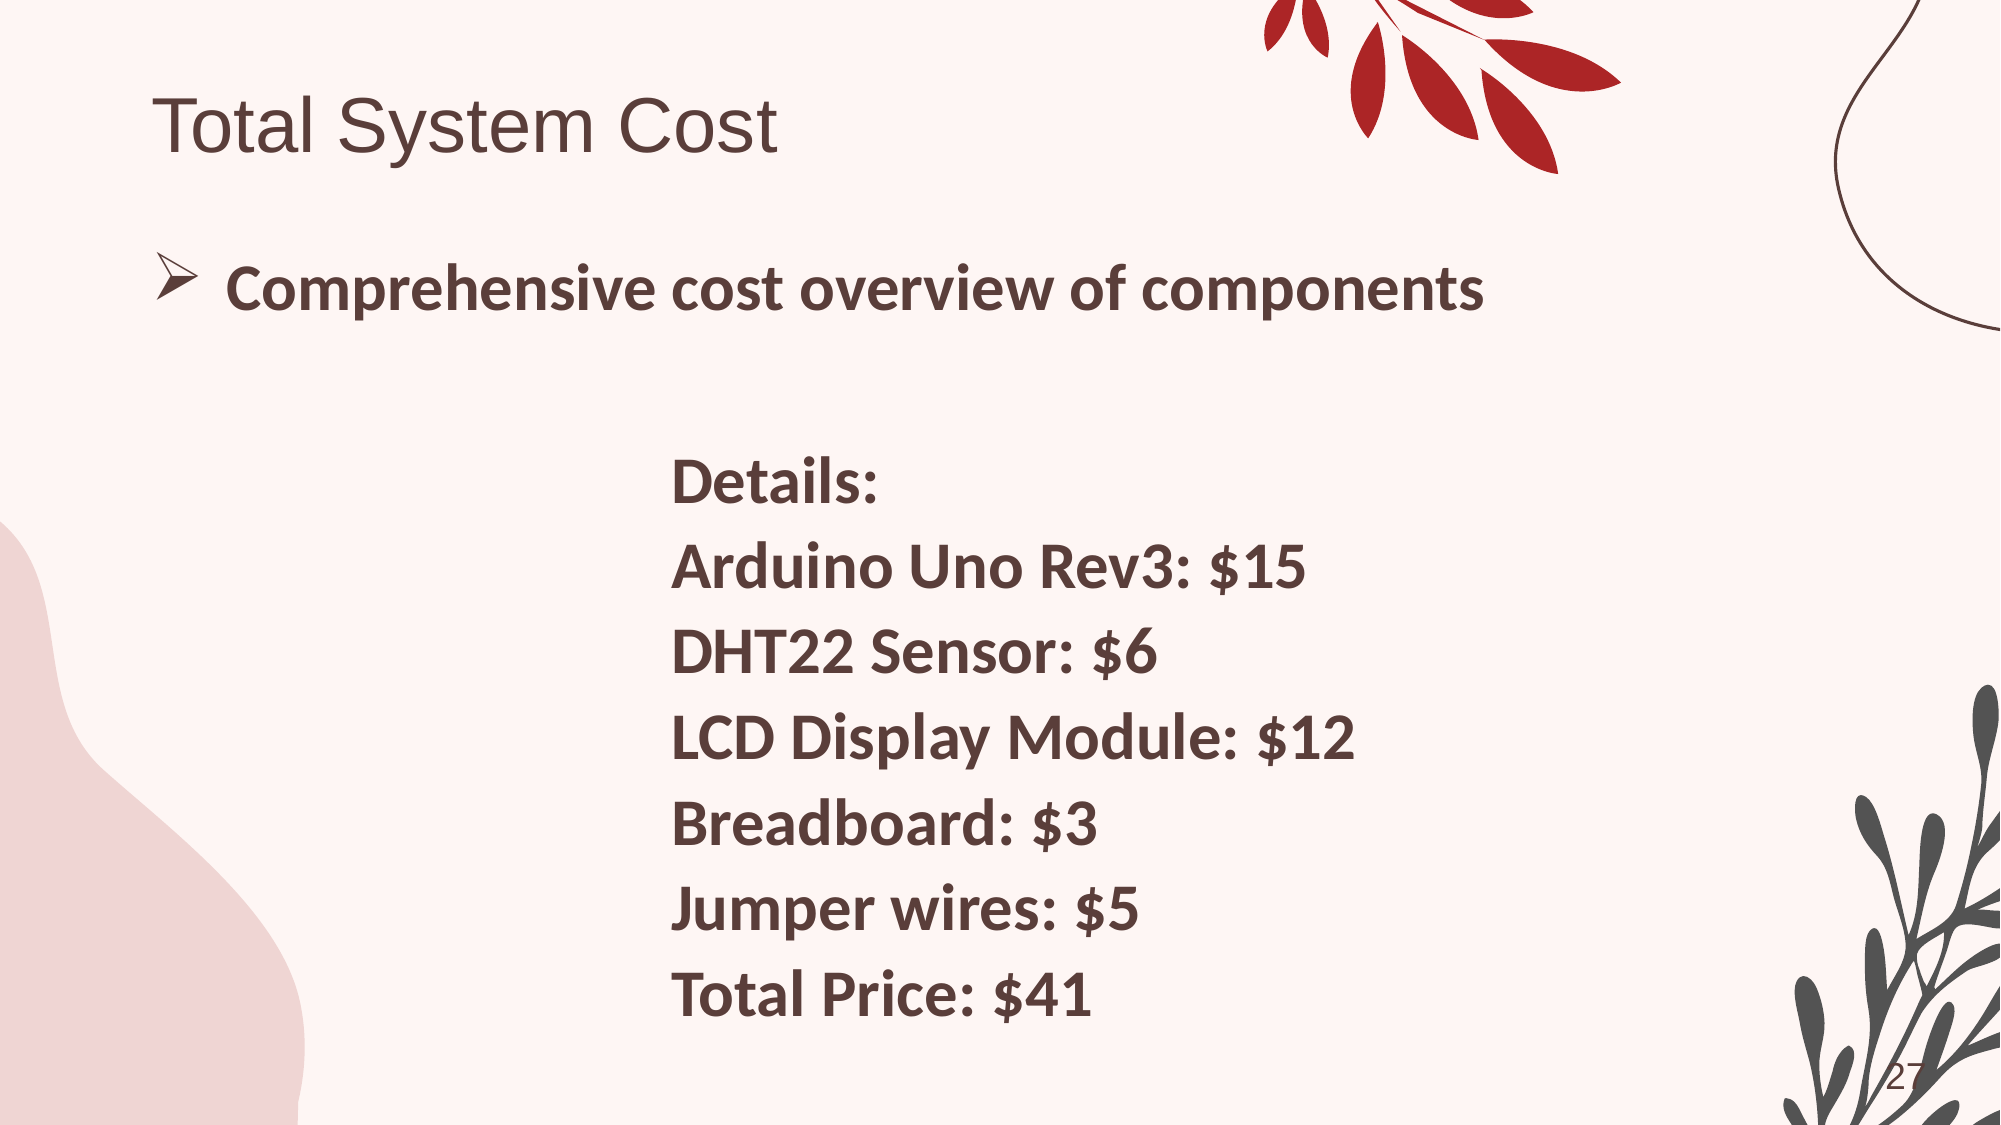

Total System Cost
Comprehensive cost overview of components
Details:
Arduino Uno Rev3: $15
DHT22 Sensor: $6
LCD Display Module: $12
Breadboard: $3
Jumper wires: $5
Total Price: $41

27